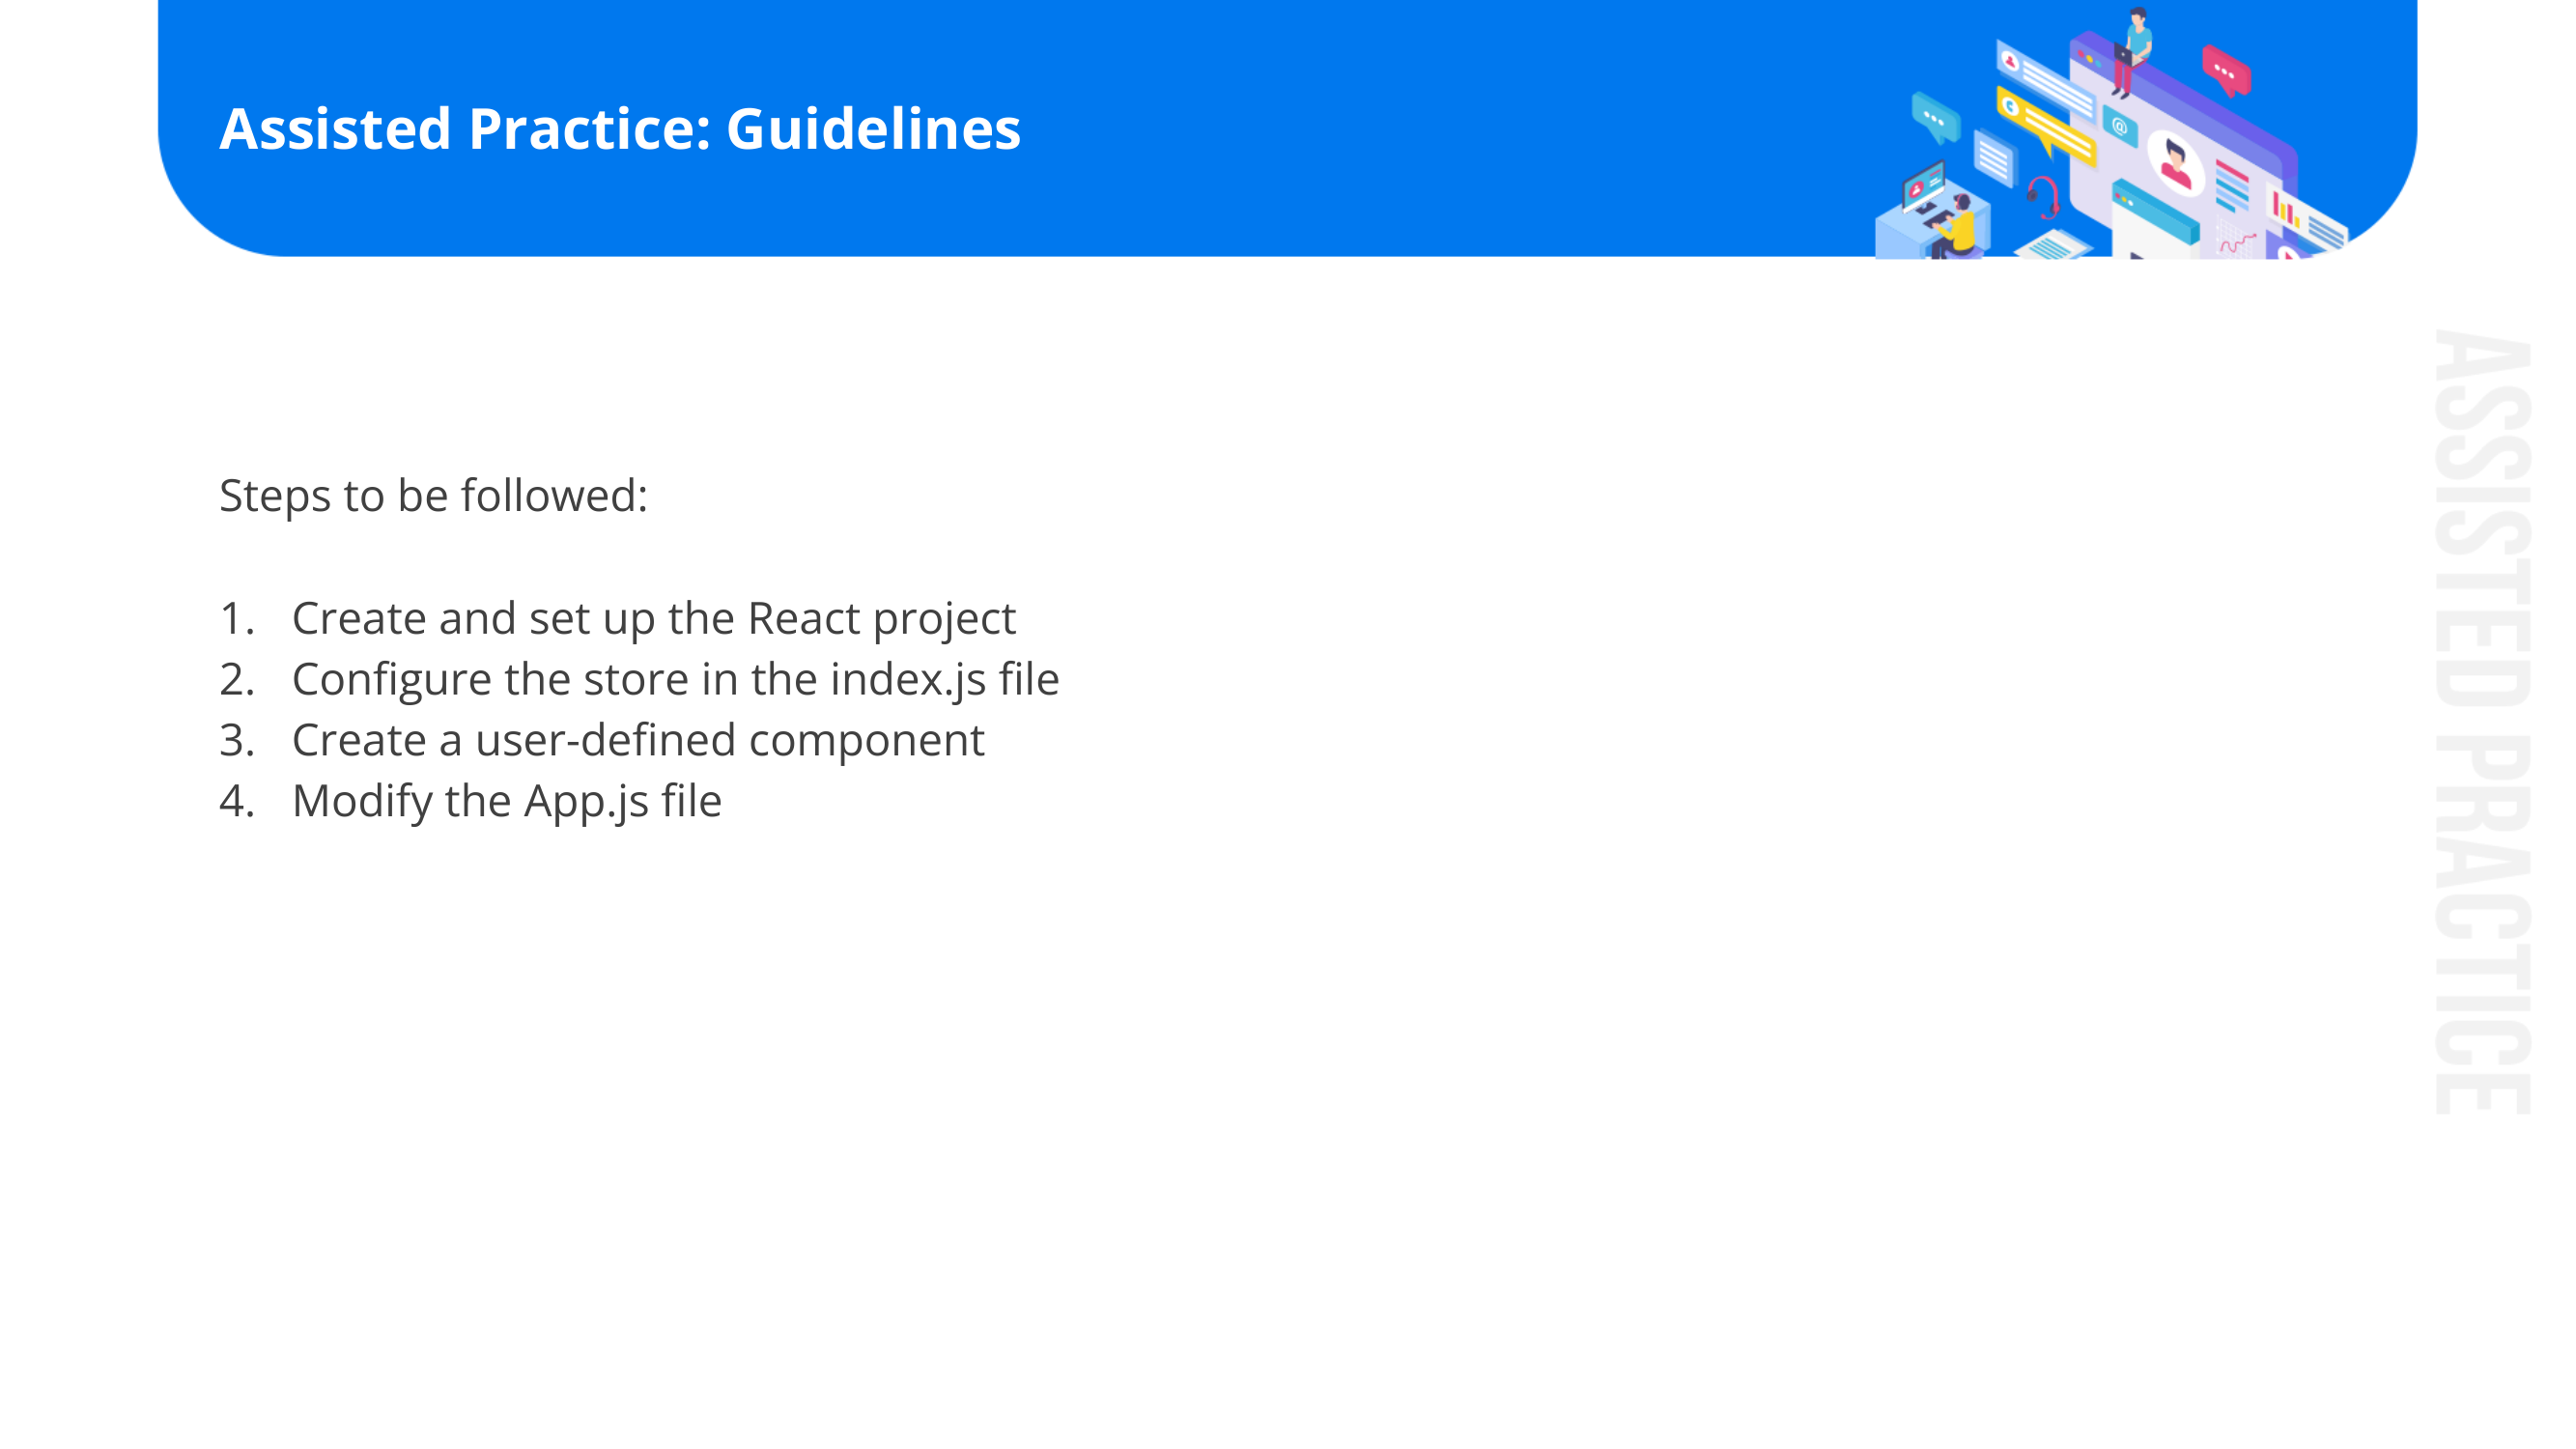

# Assisted Practice: Guidelines
Steps to be followed:

Create and set up the React project
Configure the store in the index.js file
Create a user-defined component
Modify the App.js file